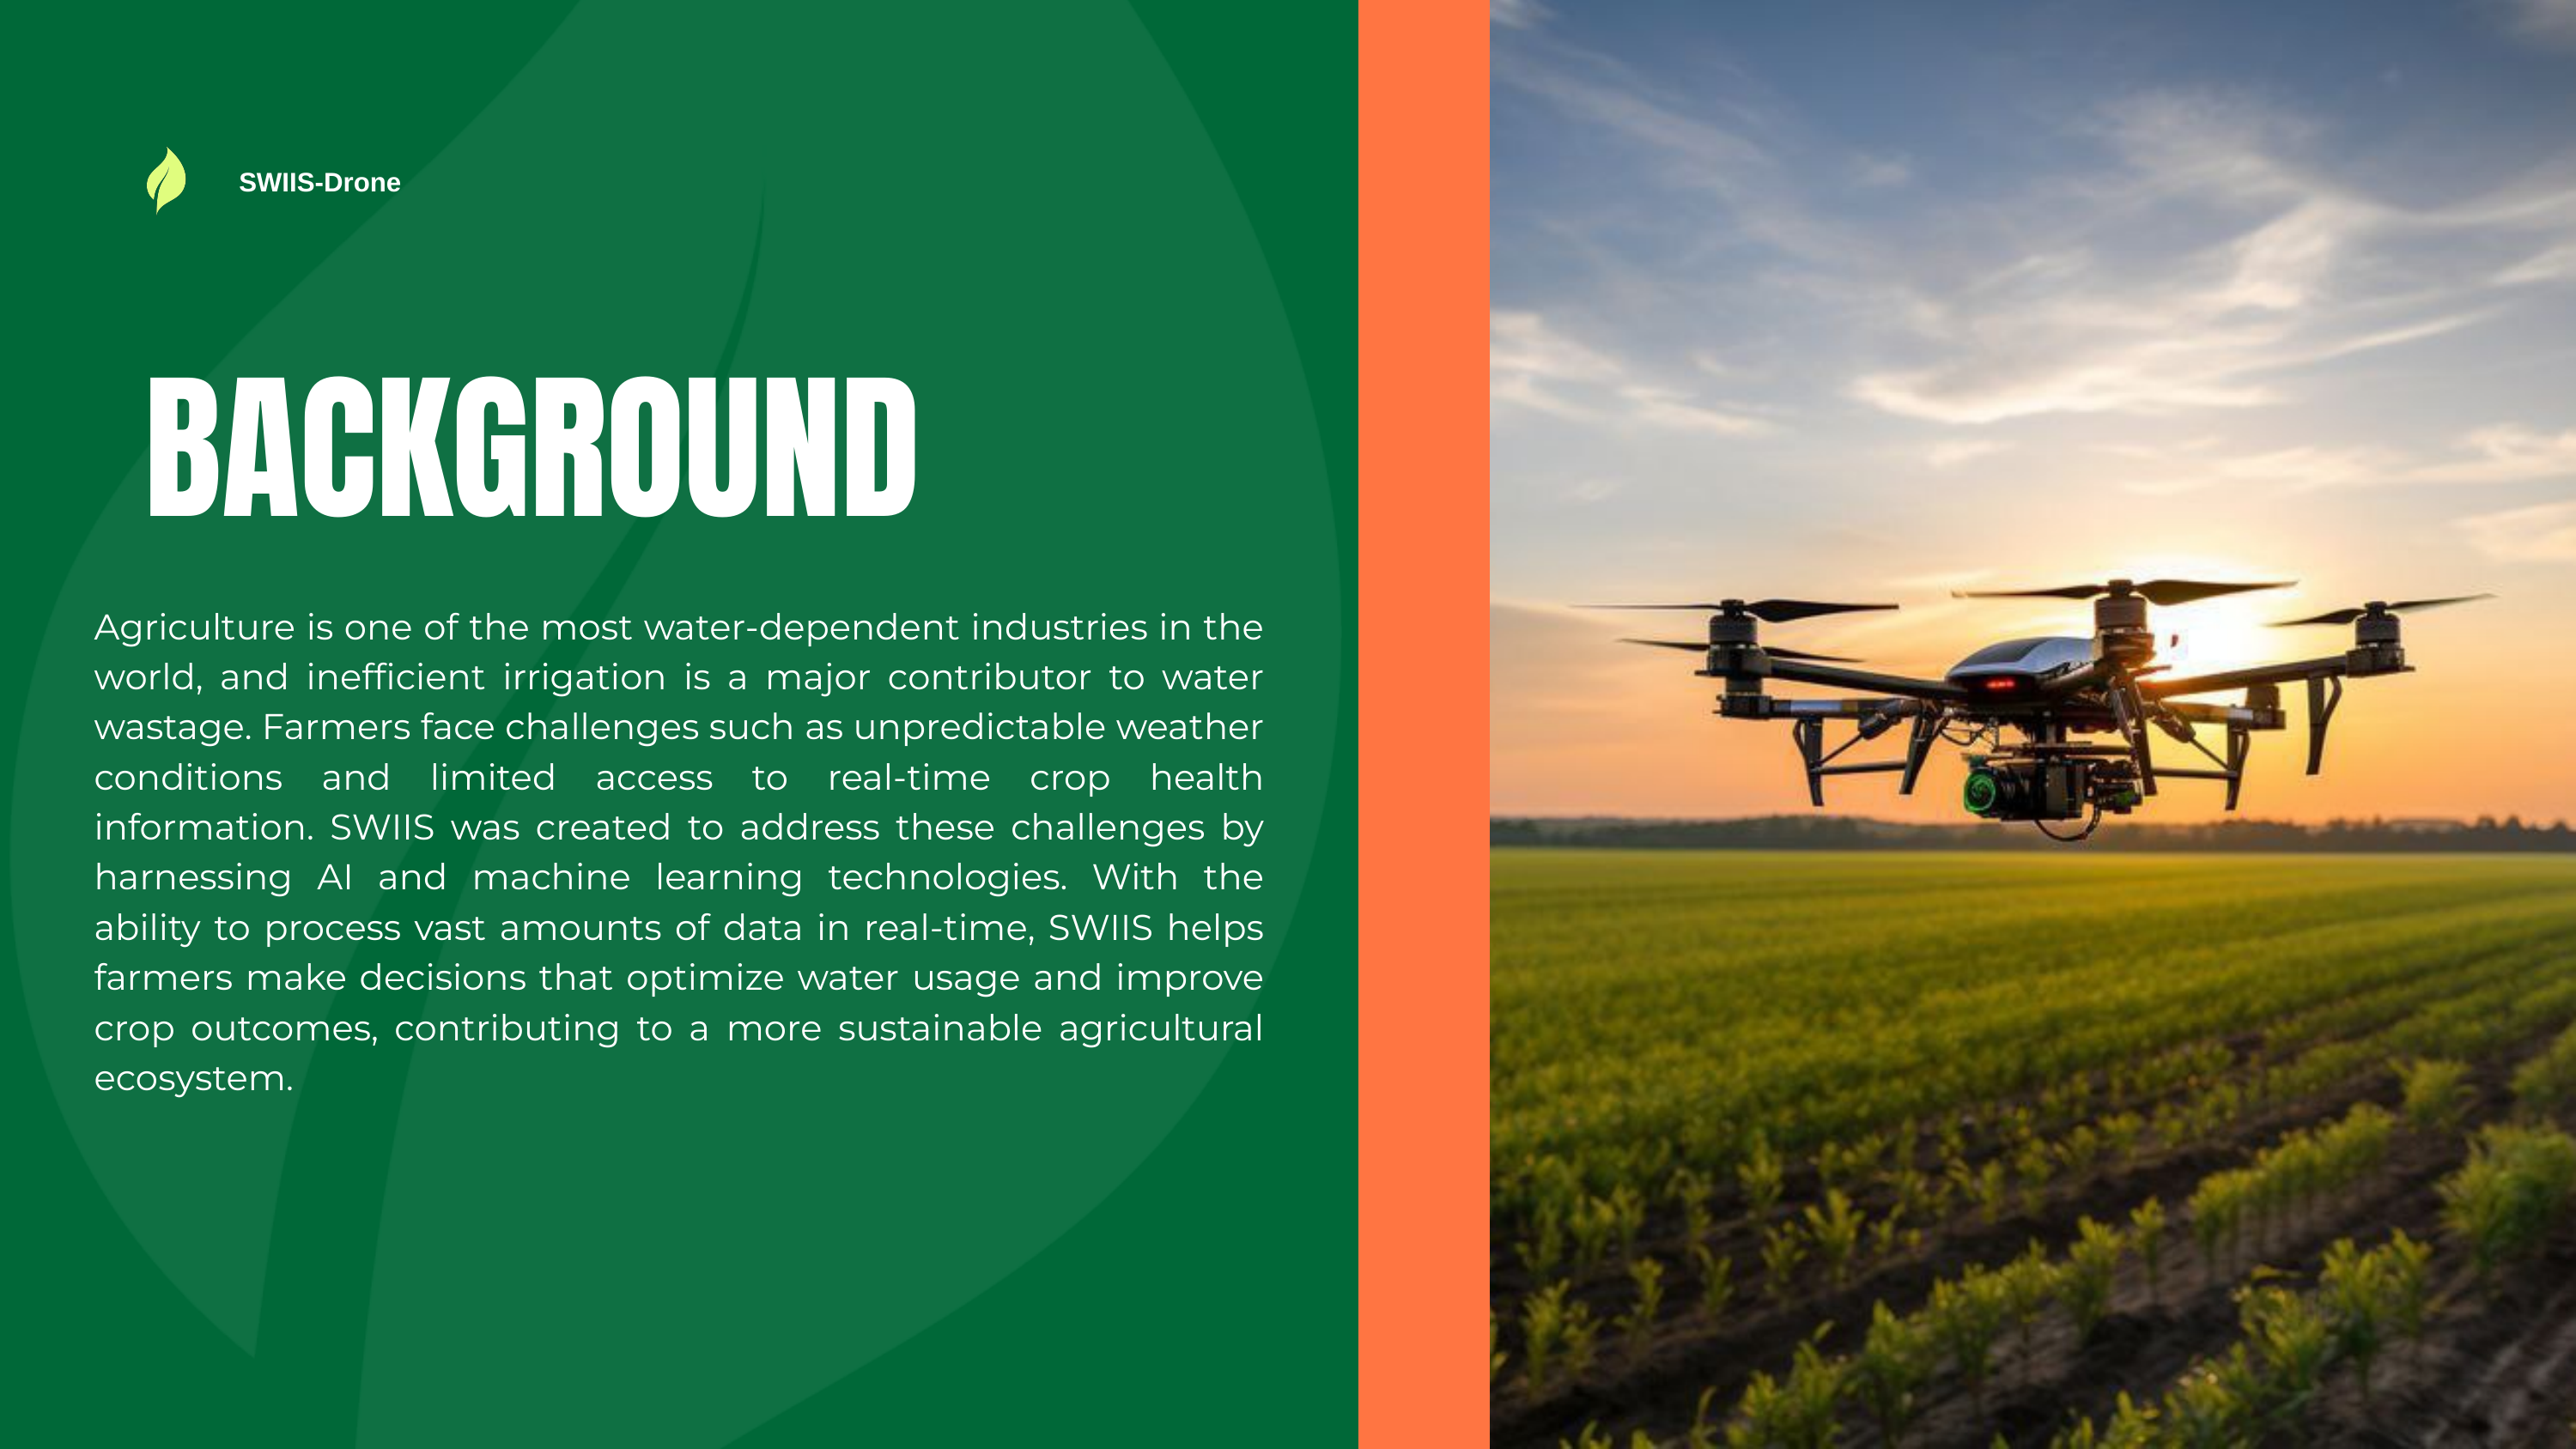

SWIIS-Drone
BACKGROUND
Agriculture is one of the most water-dependent industries in the world, and inefficient irrigation is a major contributor to water wastage. Farmers face challenges such as unpredictable weather conditions and limited access to real-time crop health information. SWIIS was created to address these challenges by harnessing AI and machine learning technologies. With the ability to process vast amounts of data in real-time, SWIIS helps farmers make decisions that optimize water usage and improve crop outcomes, contributing to a more sustainable agricultural ecosystem.